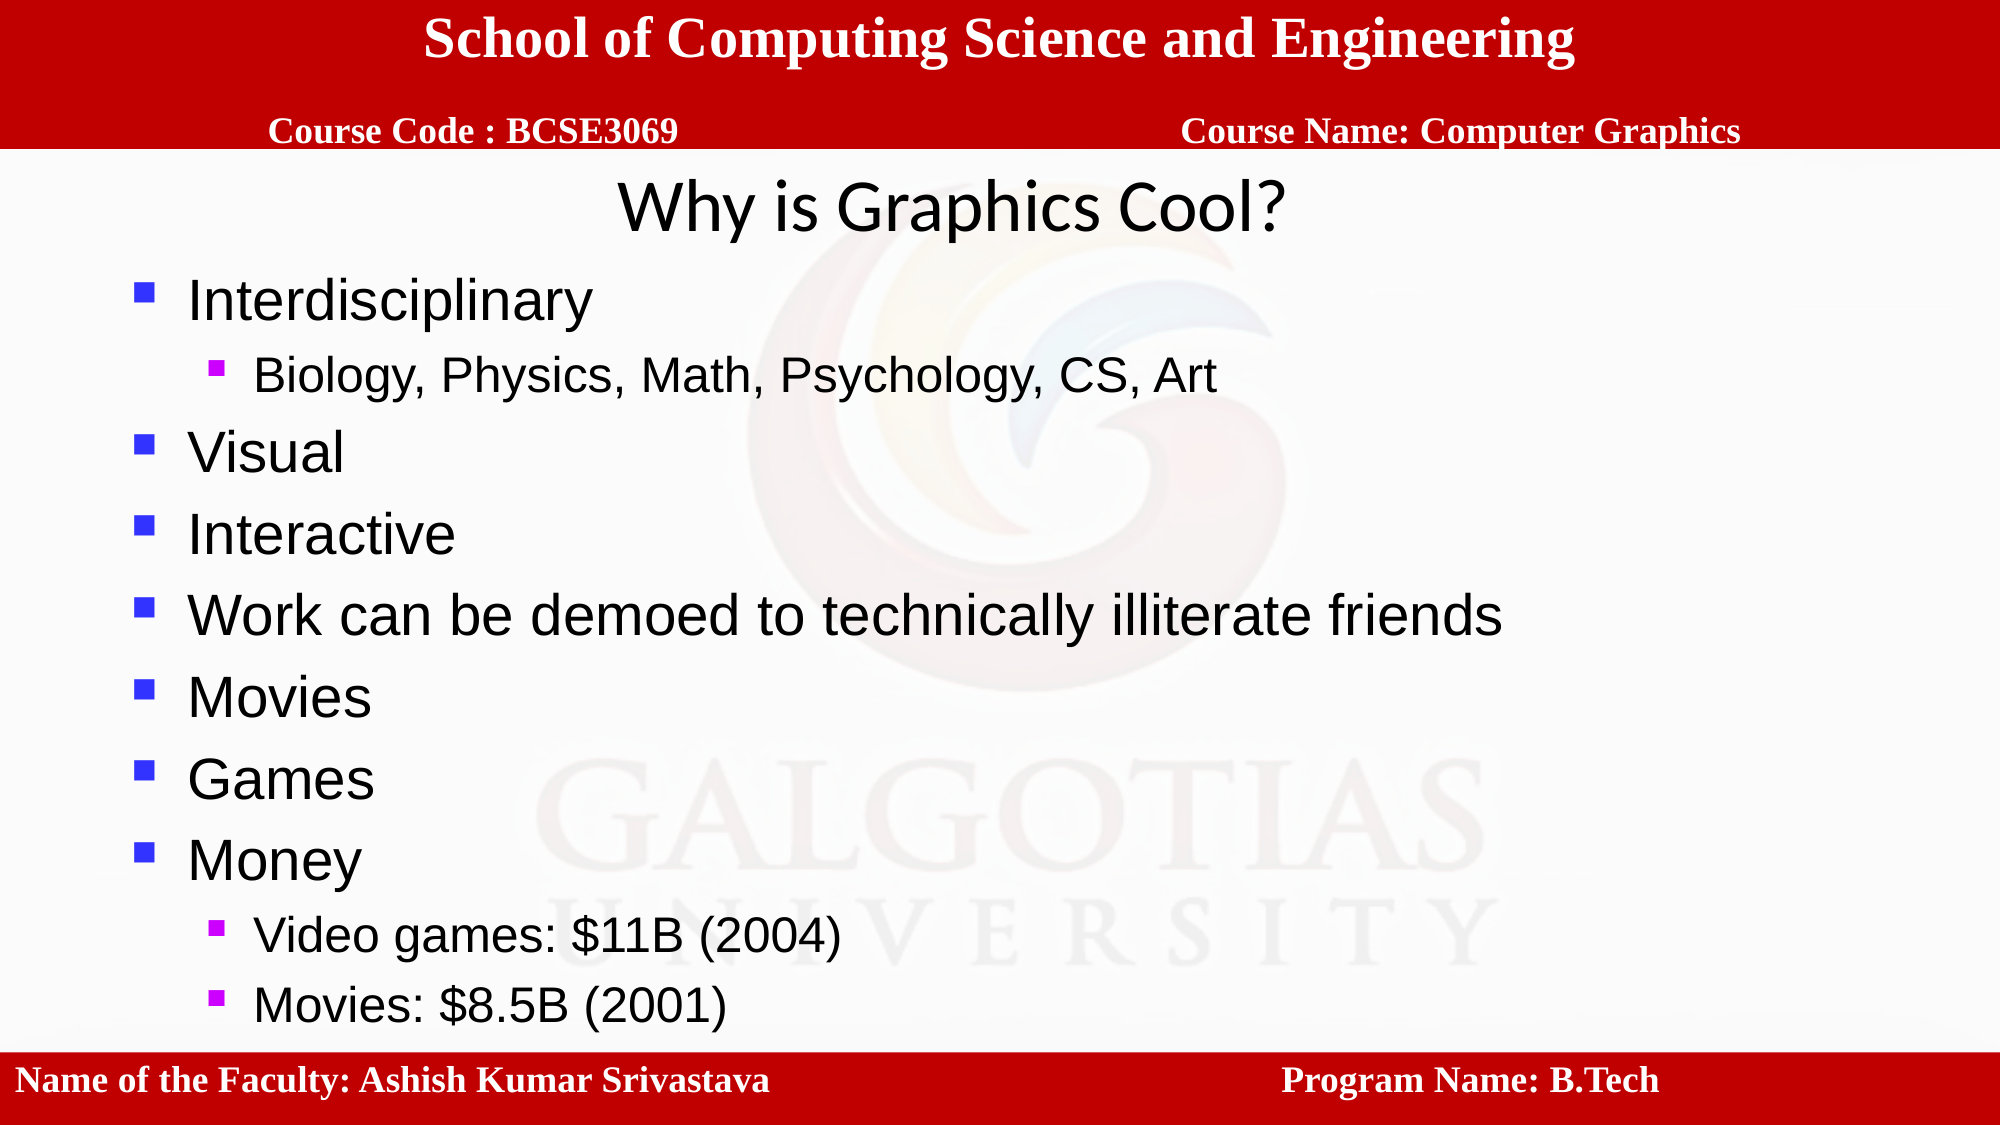

School of Computing Science and Engineering
 Course Code : BCSE3069		                                  Course Name: Computer Graphics

Why is Graphics Cool?
Interdisciplinary
Biology, Physics, Math, Psychology, CS, Art
Visual
Interactive
Work can be demoed to technically illiterate friends
Movies
Games
Money
Video games: $11B (2004)
Movies: $8.5B (2001)

Name of the Faculty: Ashish Kumar Srivastava			       Program Name: B.Tech